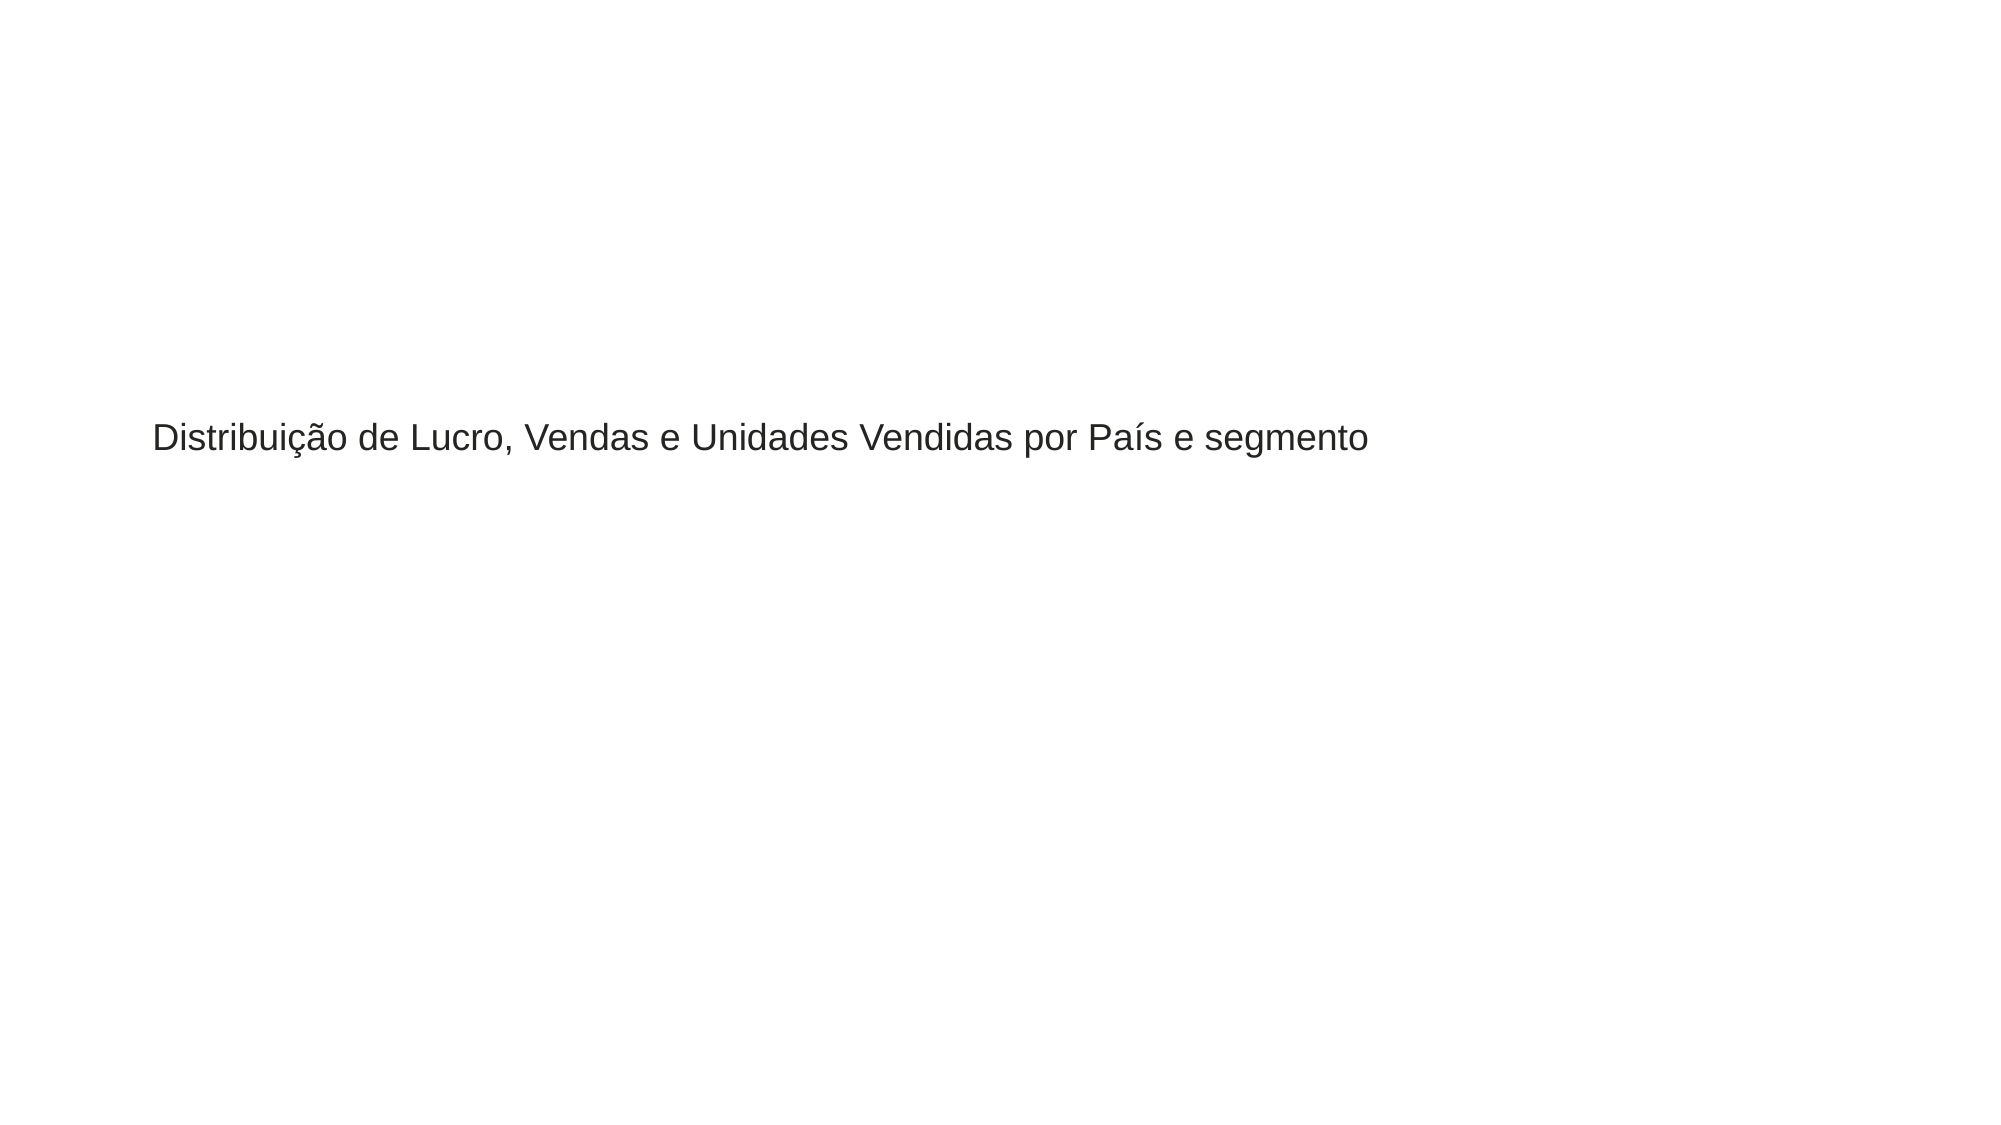

# Distribuição de Lucro, Vendas e Unidades Vendidas por País e segmento